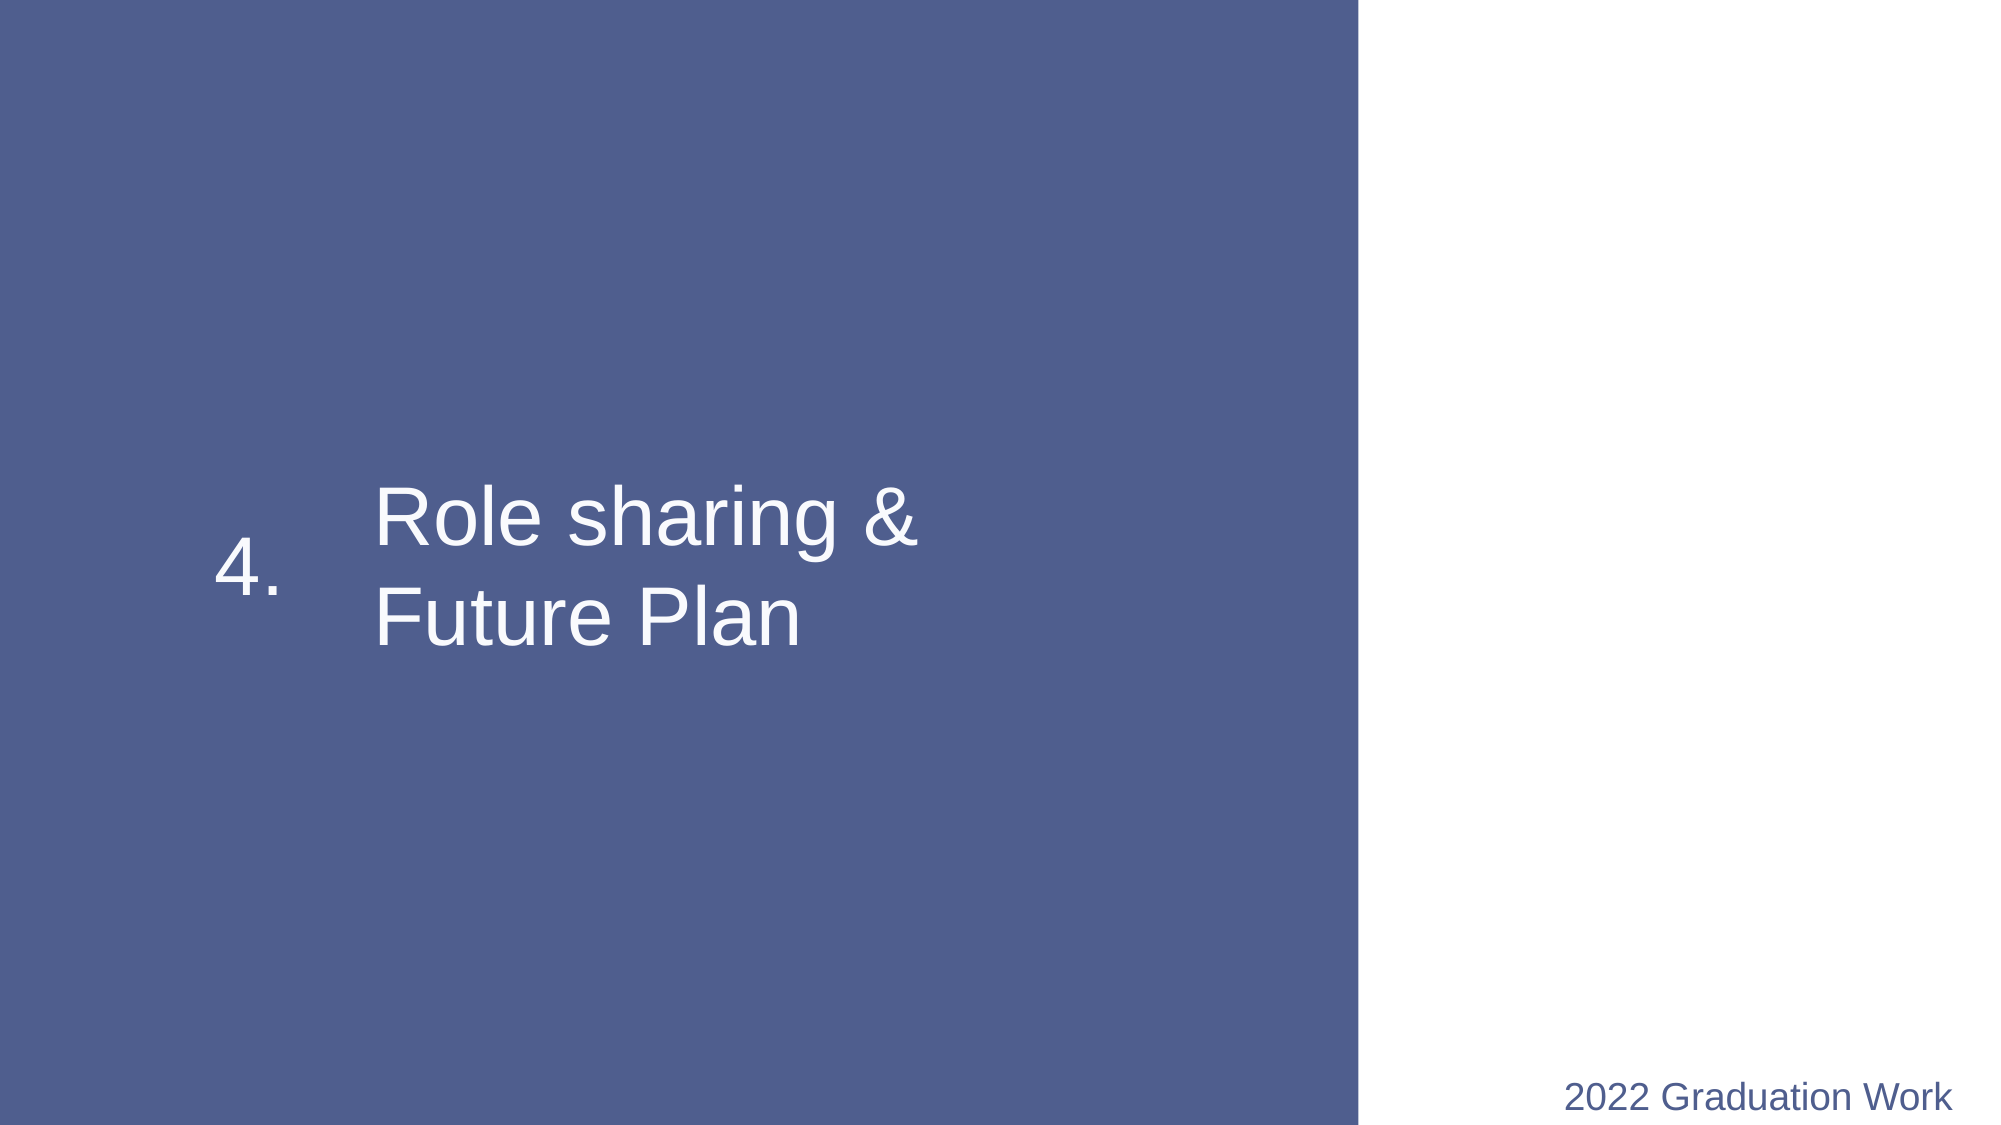

Role sharing &
Future Plan
4.
2022 Graduation Work